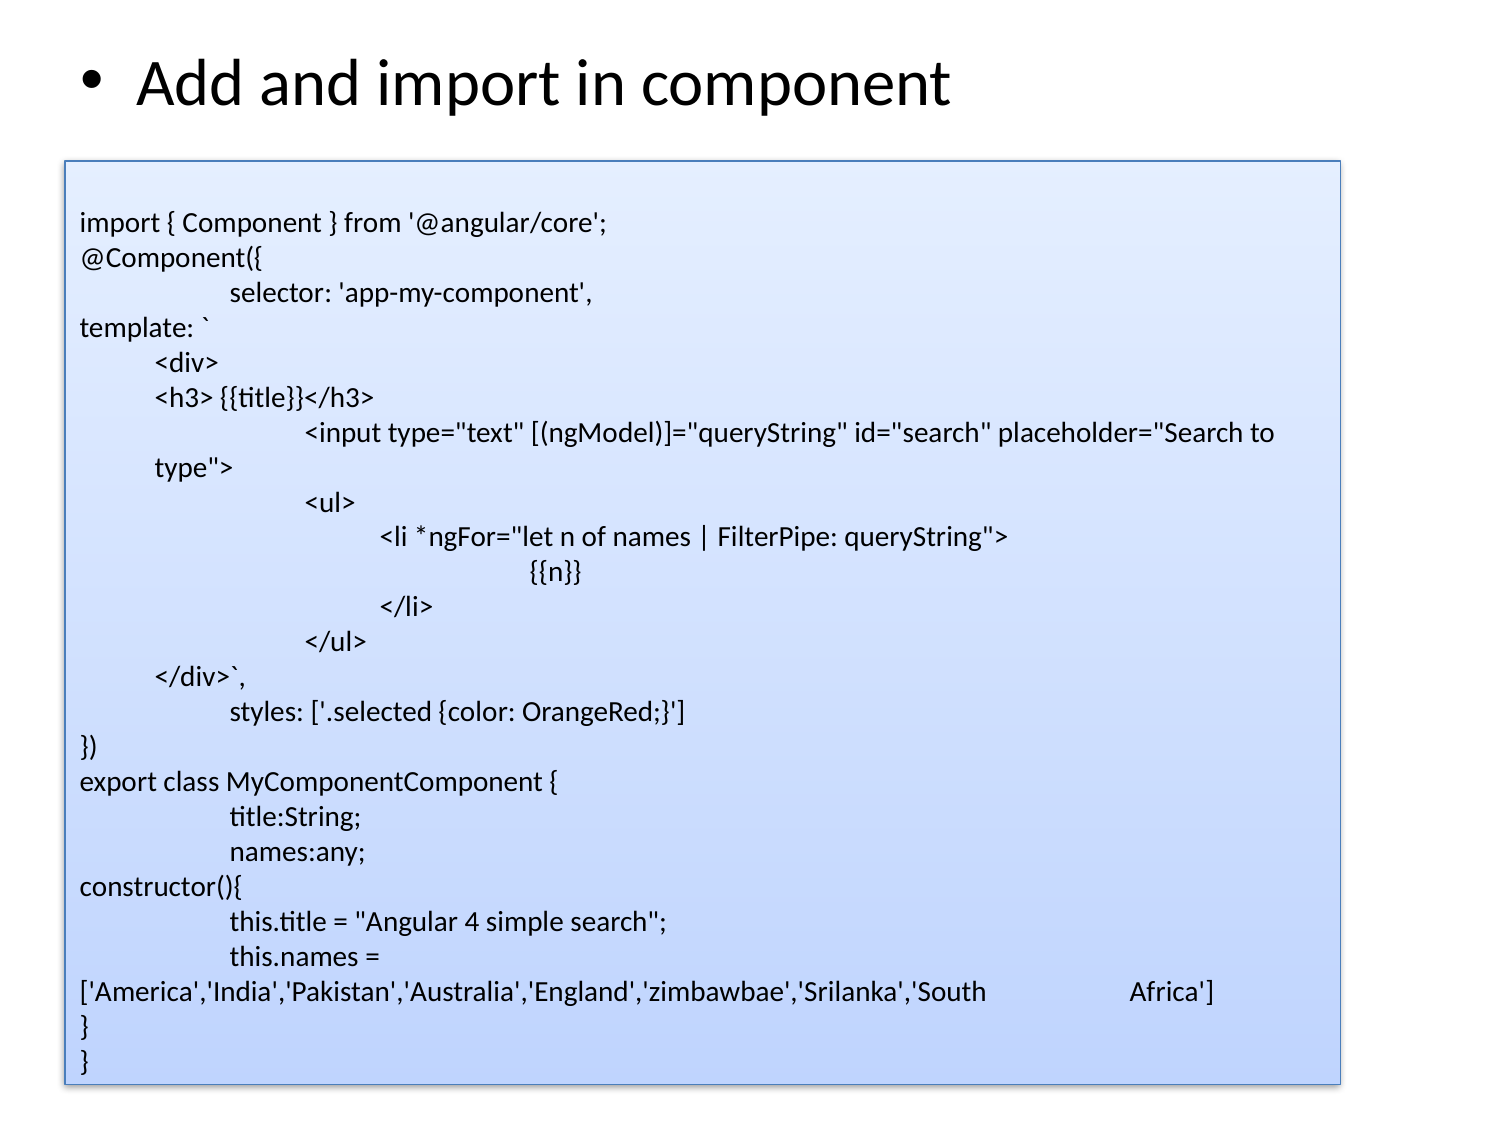

Add and import in component
import { Component } from '@angular/core';
@Component({
	selector: 'app-my-component',
template: `
<div>
<h3> {{title}}</h3>
	<input type="text" [(ngModel)]="queryString" id="search" placeholder="Search to type">
	<ul>
	<li *ngFor="let n of names | FilterPipe: queryString">
		{{n}}
	</li>
	</ul>
</div>`,
	styles: ['.selected {color: OrangeRed;}']
})
export class MyComponentComponent {
	title:String;
	names:any;
constructor(){
	this.title = "Angular 4 simple search";
	this.names = 	['America','India','Pakistan','Australia','England','zimbawbae','Srilanka','South	Africa']
}
}